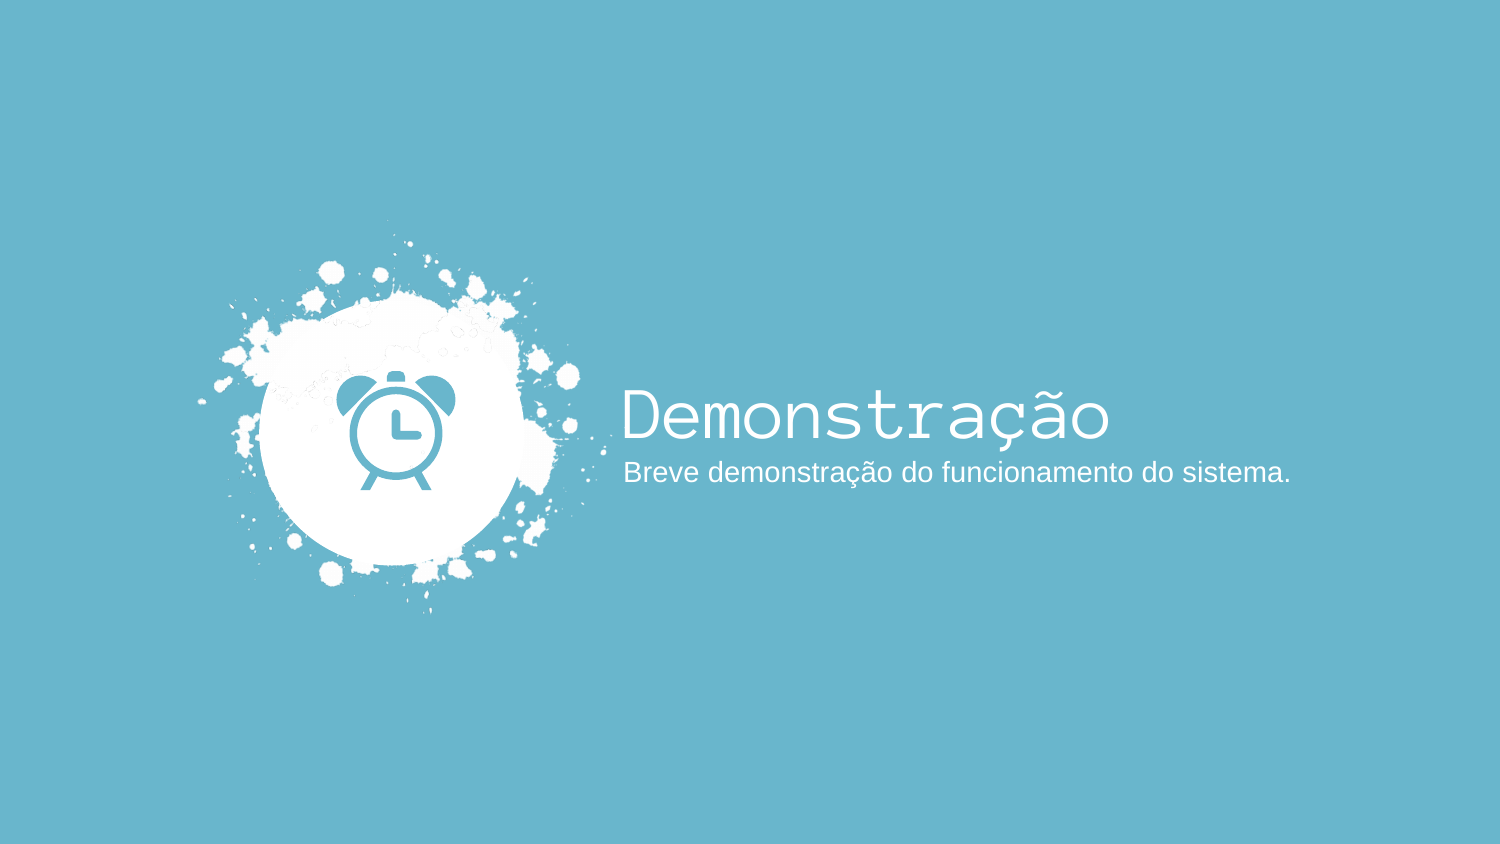

Demonstração

Breve demonstração do funcionamento do sistema.